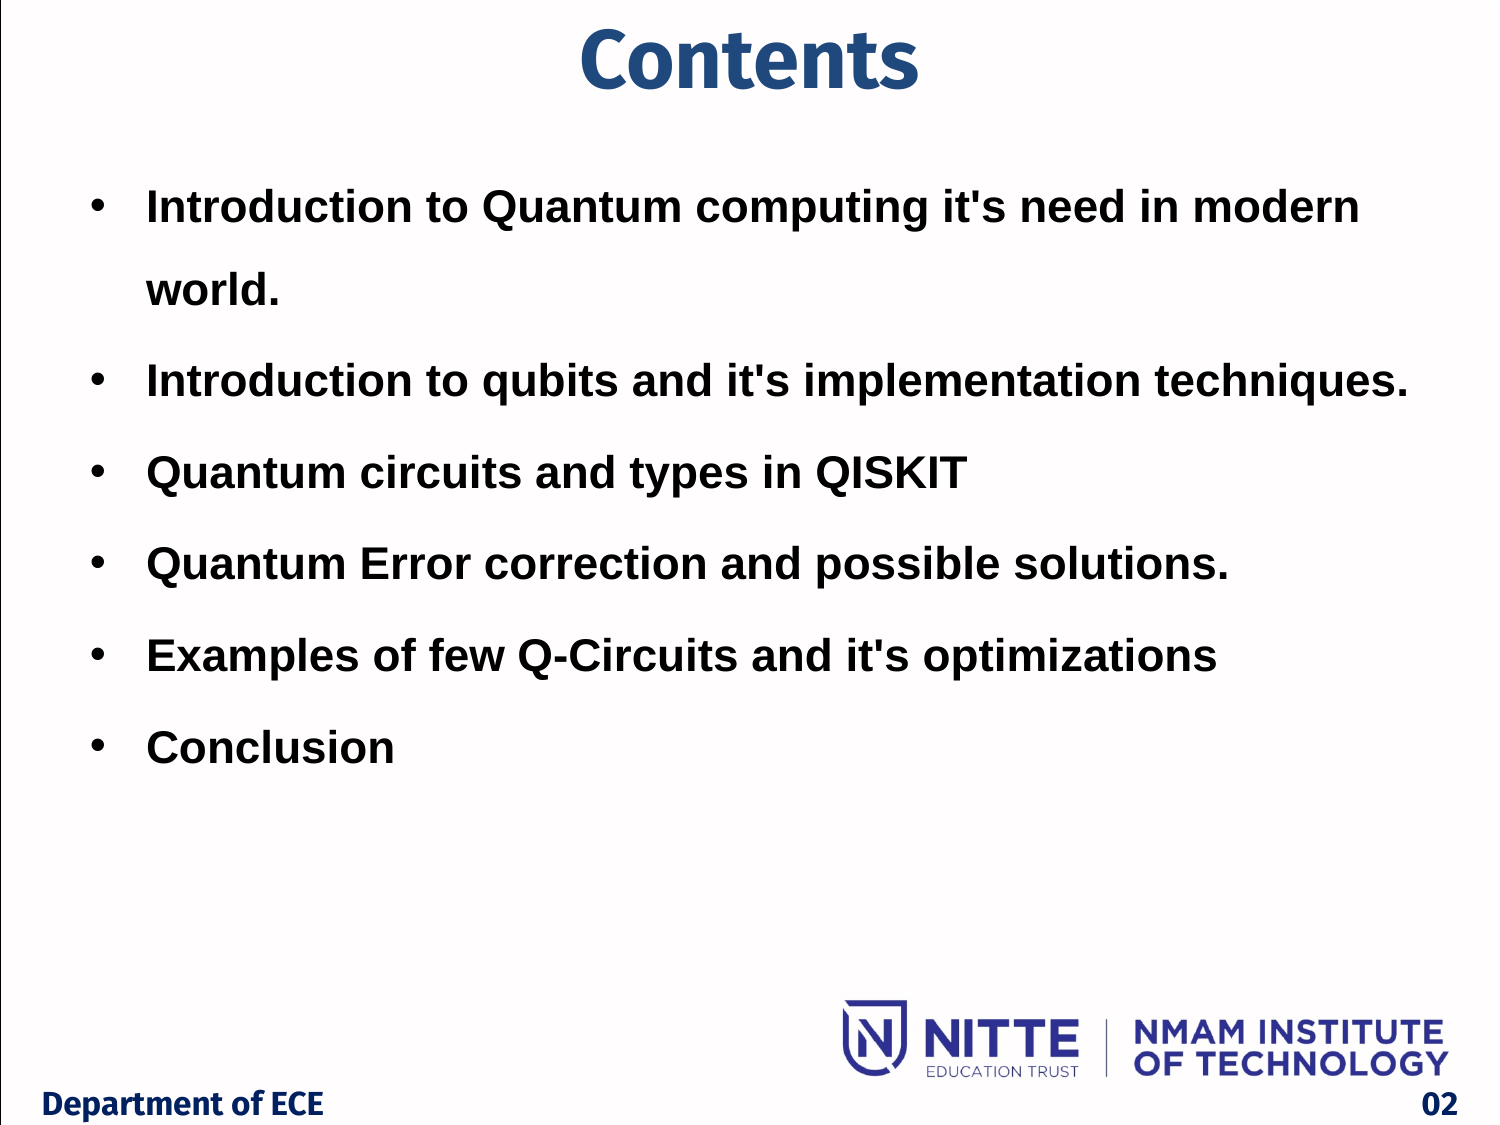

Contents
Introduction to Quantum computing it's need in modern world.
Introduction to qubits and it's implementation techniques.
Quantum circuits and types in QISKIT
Quantum Error correction and possible solutions.
Examples of few Q-Circuits and it's optimizations
Conclusion
Department of ECE
02